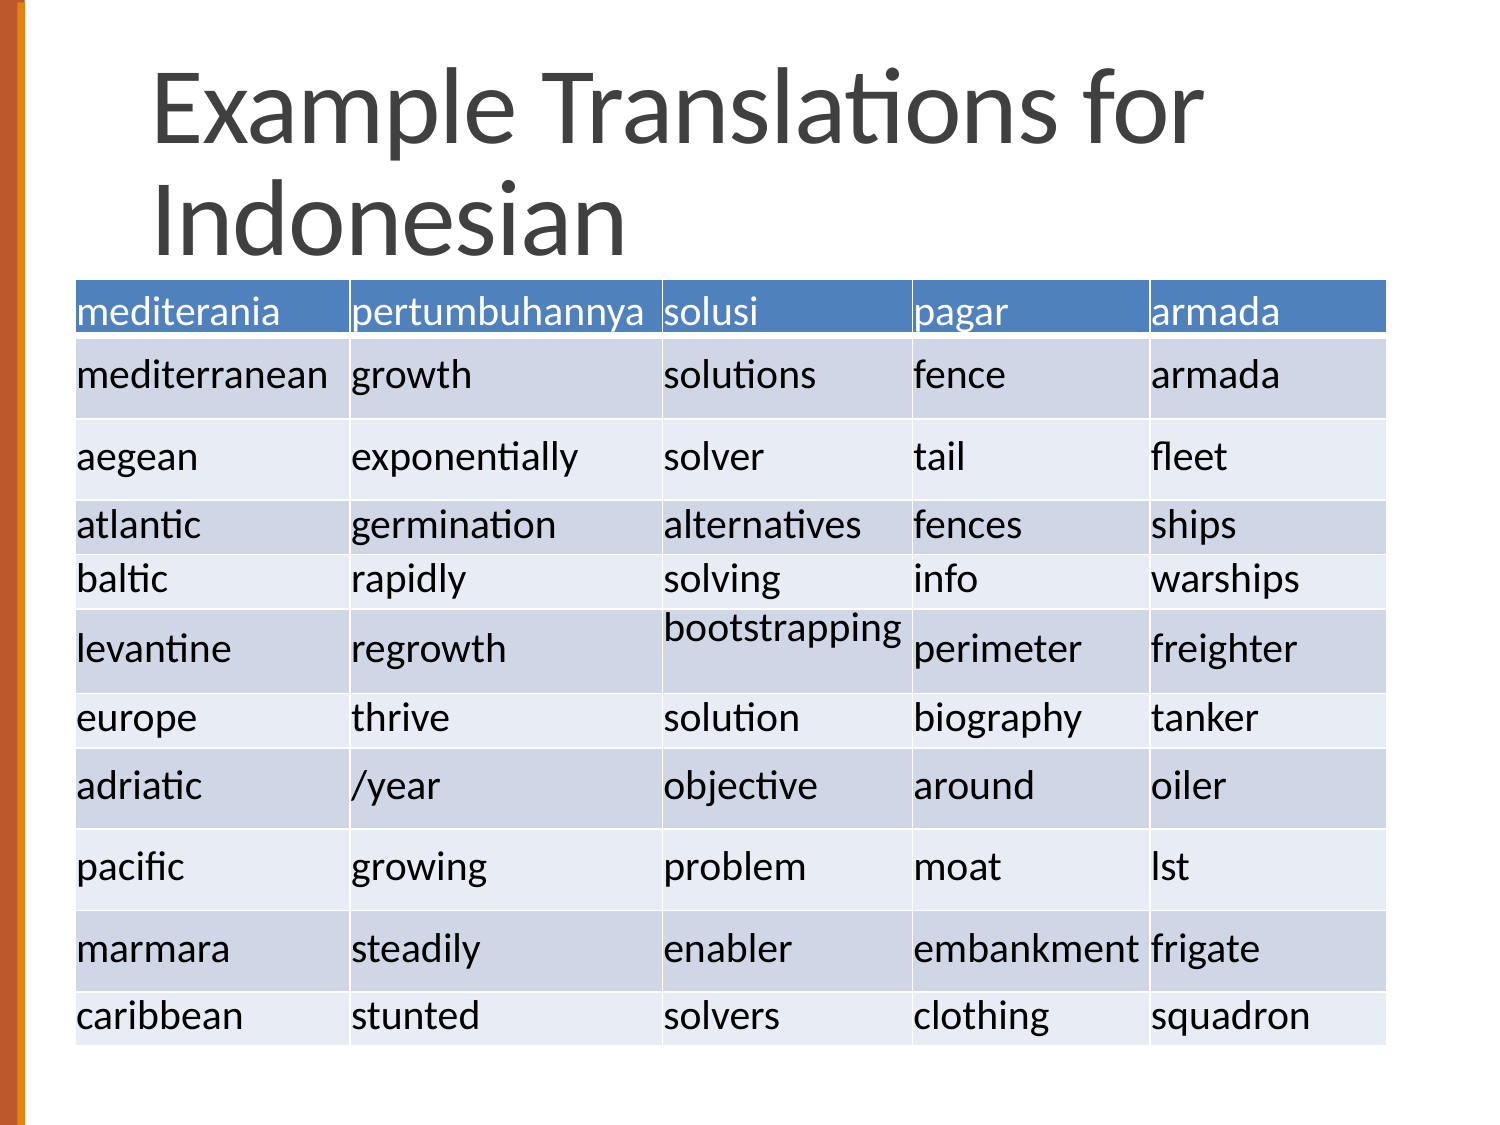

# Example Translations for Indonesian
| mediterania | pertumbuhannya | solusi | pagar | armada |
| --- | --- | --- | --- | --- |
| mediterranean | growth | solutions | fence | armada |
| aegean | exponentially | solver | tail | fleet |
| atlantic | germination | alternatives | fences | ships |
| baltic | rapidly | solving | info | warships |
| levantine | regrowth | bootstrapping | perimeter | freighter |
| europe | thrive | solution | biography | tanker |
| adriatic | /year | objective | around | oiler |
| pacific | growing | problem | moat | lst |
| marmara | steadily | enabler | embankment | frigate |
| caribbean | stunted | solvers | clothing | squadron |
59